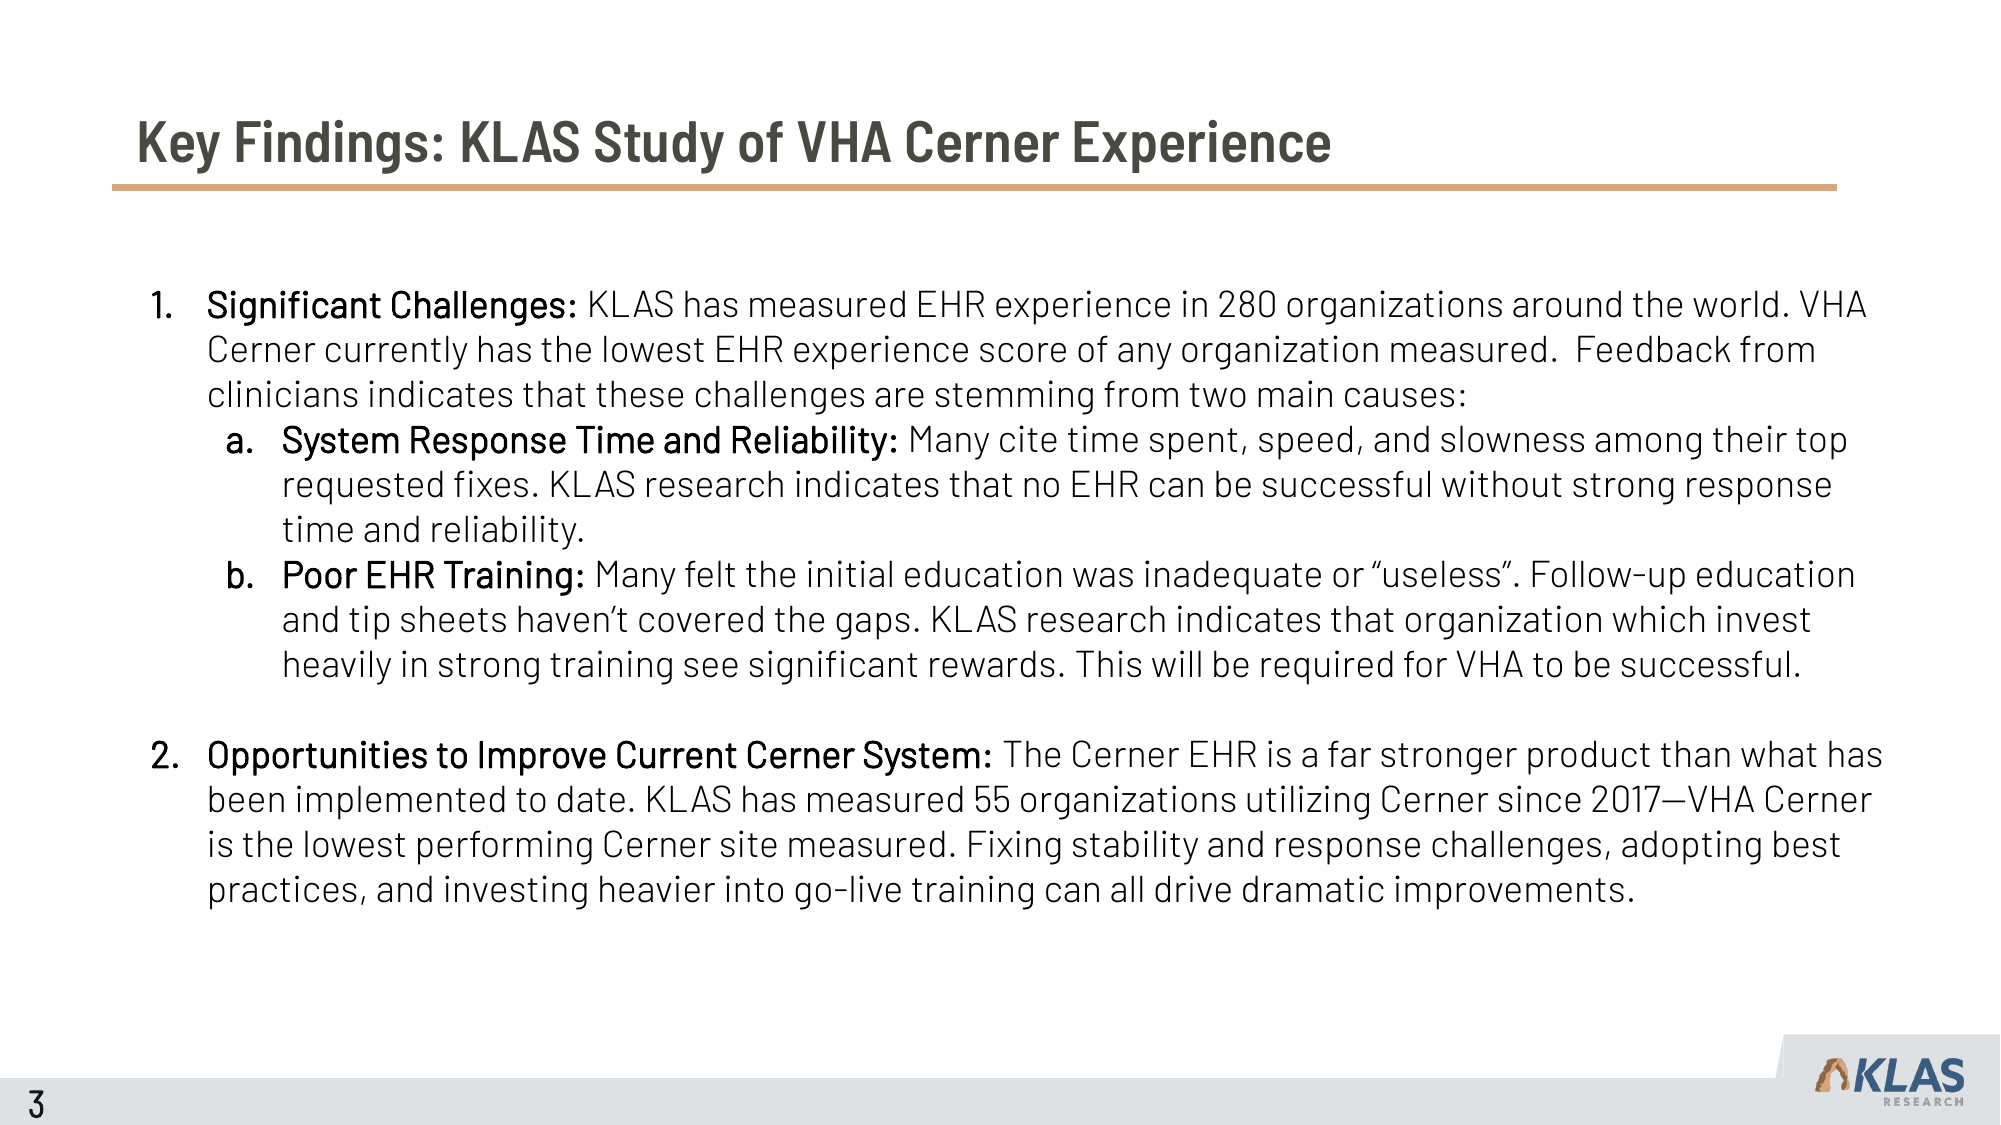

# Key Findings: KLAS Study of VHA Cerner Experience
Significant Challenges: KLAS has measured EHR experience in 280 organizations around the world. VHA Cerner currently has the lowest EHR experience score of any organization measured.  Feedback from clinicians indicates that these challenges are stemming from two main causes:
System Response Time and Reliability: Many cite time spent, speed, and slowness among their top requested fixes. KLAS research indicates that no EHR can be successful without strong response time and reliability.
Poor EHR Training: Many felt the initial education was inadequate or “useless”. Follow-up education and tip sheets haven’t covered the gaps. KLAS research indicates that organization which invest heavily in strong training see significant rewards. This will be required for VHA to be successful.

Opportunities to Improve Current Cerner System: The Cerner EHR is a far stronger product than what has been implemented to date. KLAS has measured 55 organizations utilizing Cerner since 2017—VHA Cerner is the lowest performing Cerner site measured. Fixing stability and response challenges, adopting best practices, and investing heavier into go-live training can all drive dramatic improvements.